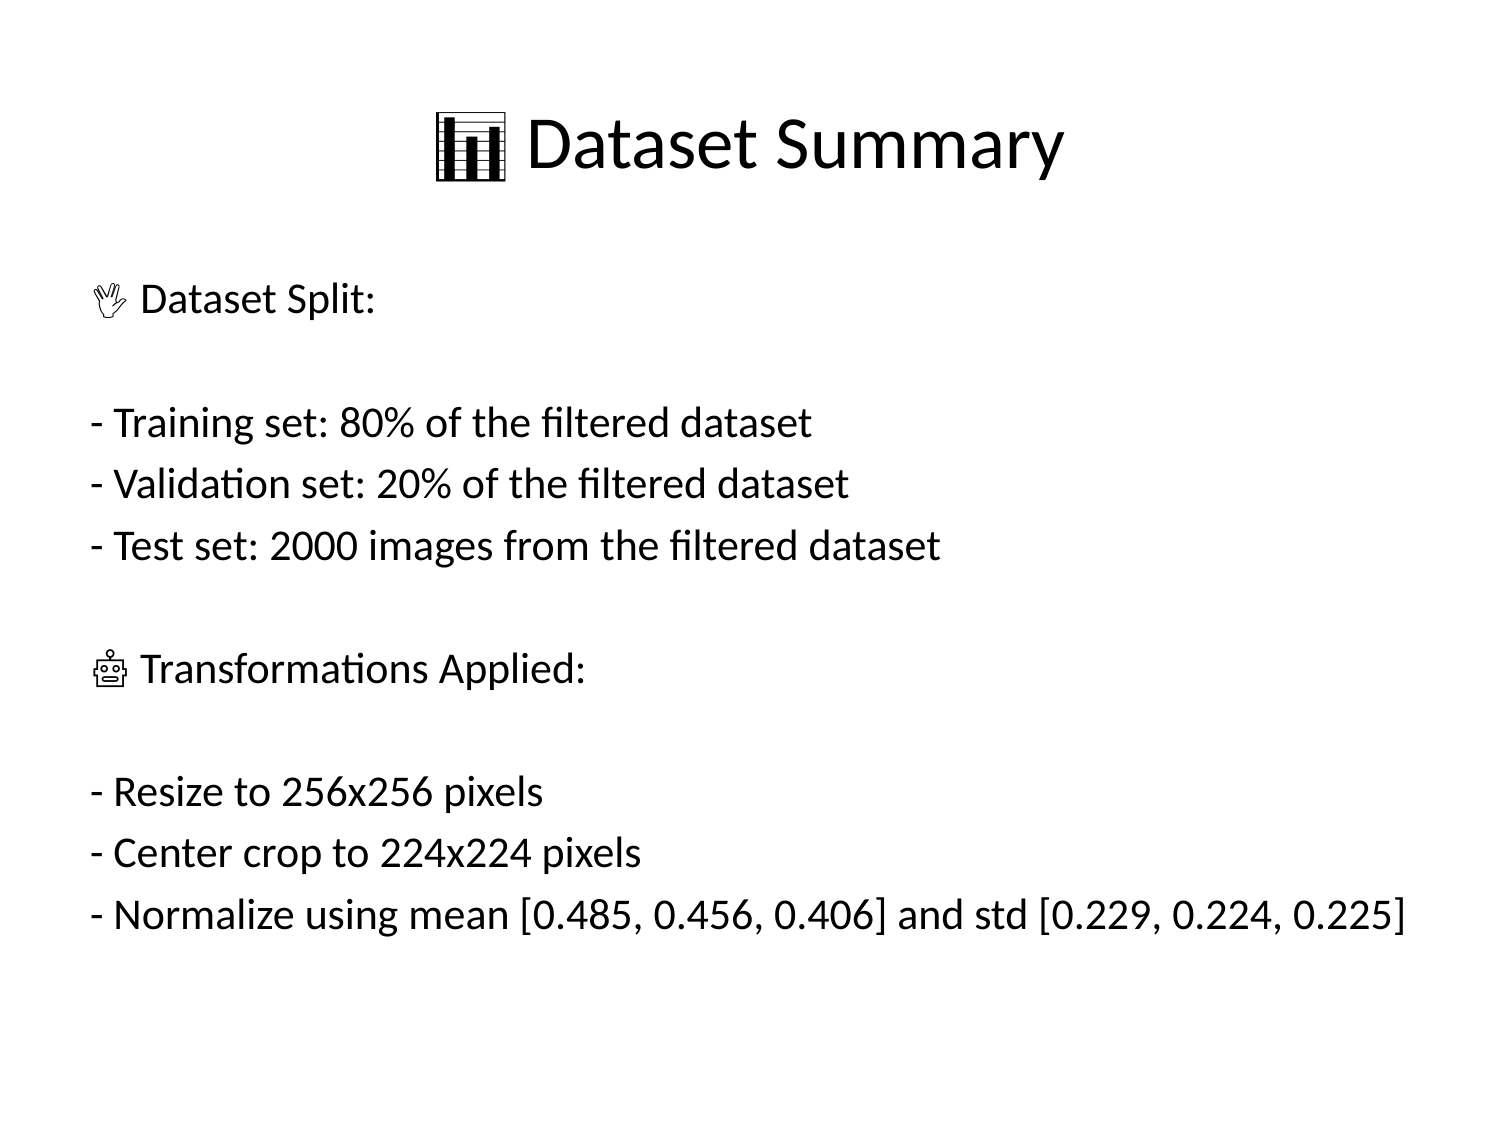

# 📊 Dataset Summary
🖖 Dataset Split:

- Training set: 80% of the filtered dataset
- Validation set: 20% of the filtered dataset
- Test set: 2000 images from the filtered dataset

🤖 Transformations Applied:

- Resize to 256x256 pixels
- Center crop to 224x224 pixels
- Normalize using mean [0.485, 0.456, 0.406] and std [0.229, 0.224, 0.225]